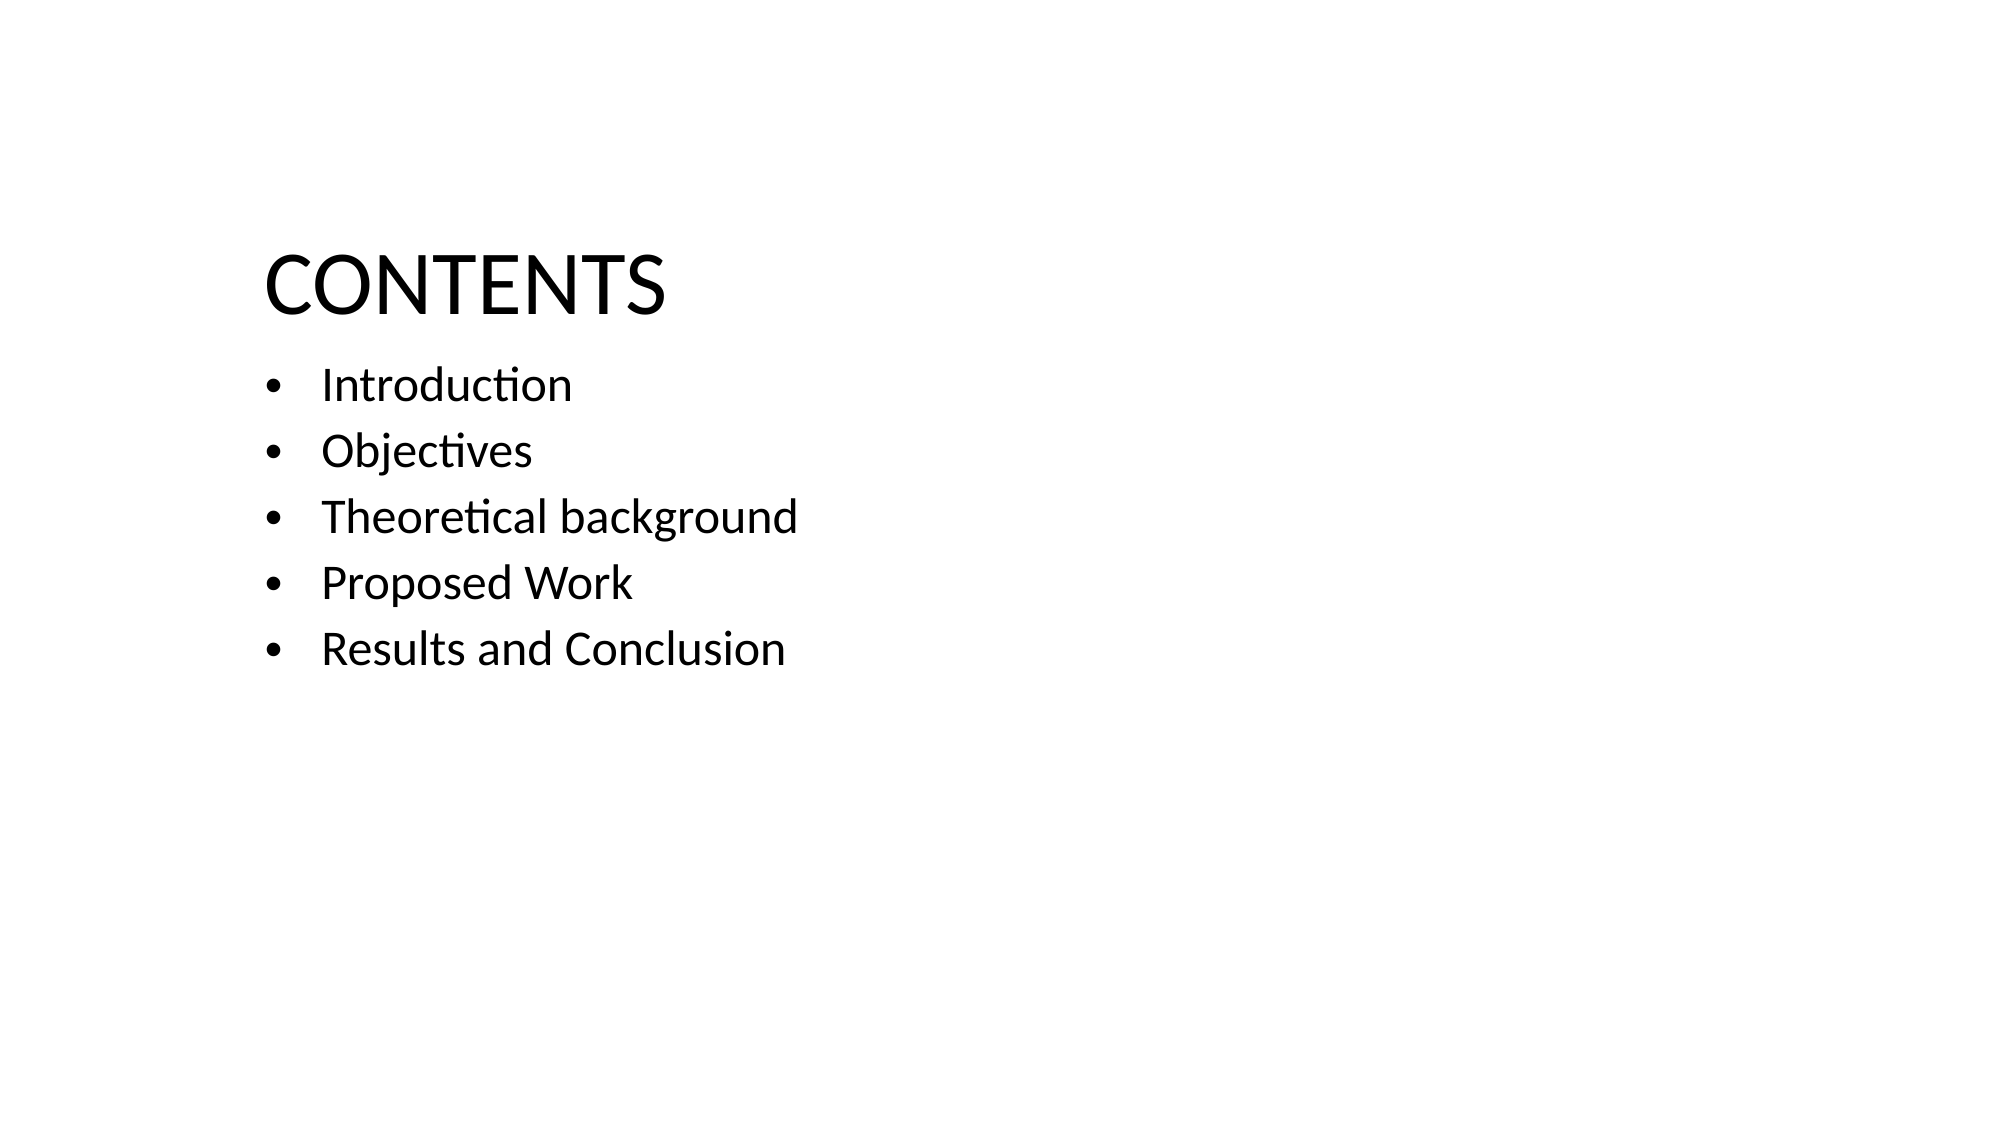

# CONTENTS
Introduction
Objectives
Theoretical background
Proposed Work
Results and Conclusion